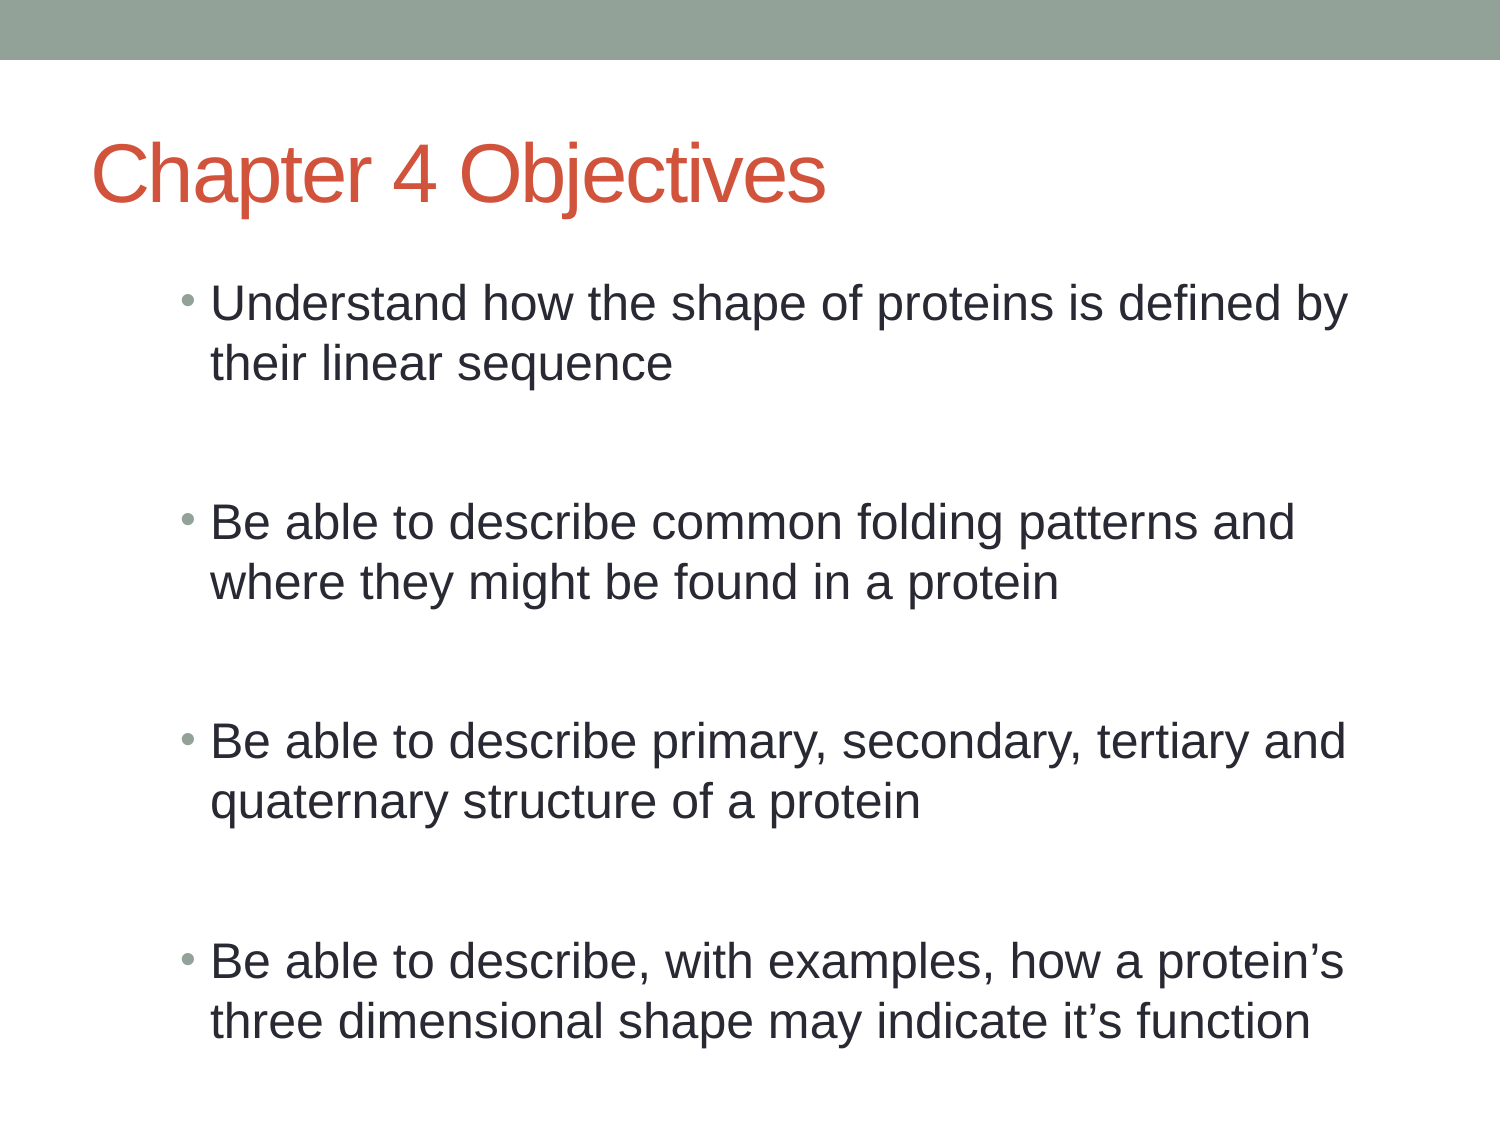

# Chapter 4 Objectives
Understand how the shape of proteins is defined by their linear sequence

Be able to describe common folding patterns and where they might be found in a protein

Be able to describe primary, secondary, tertiary and quaternary structure of a protein

Be able to describe, with examples, how a protein’s three dimensional shape may indicate it’s function